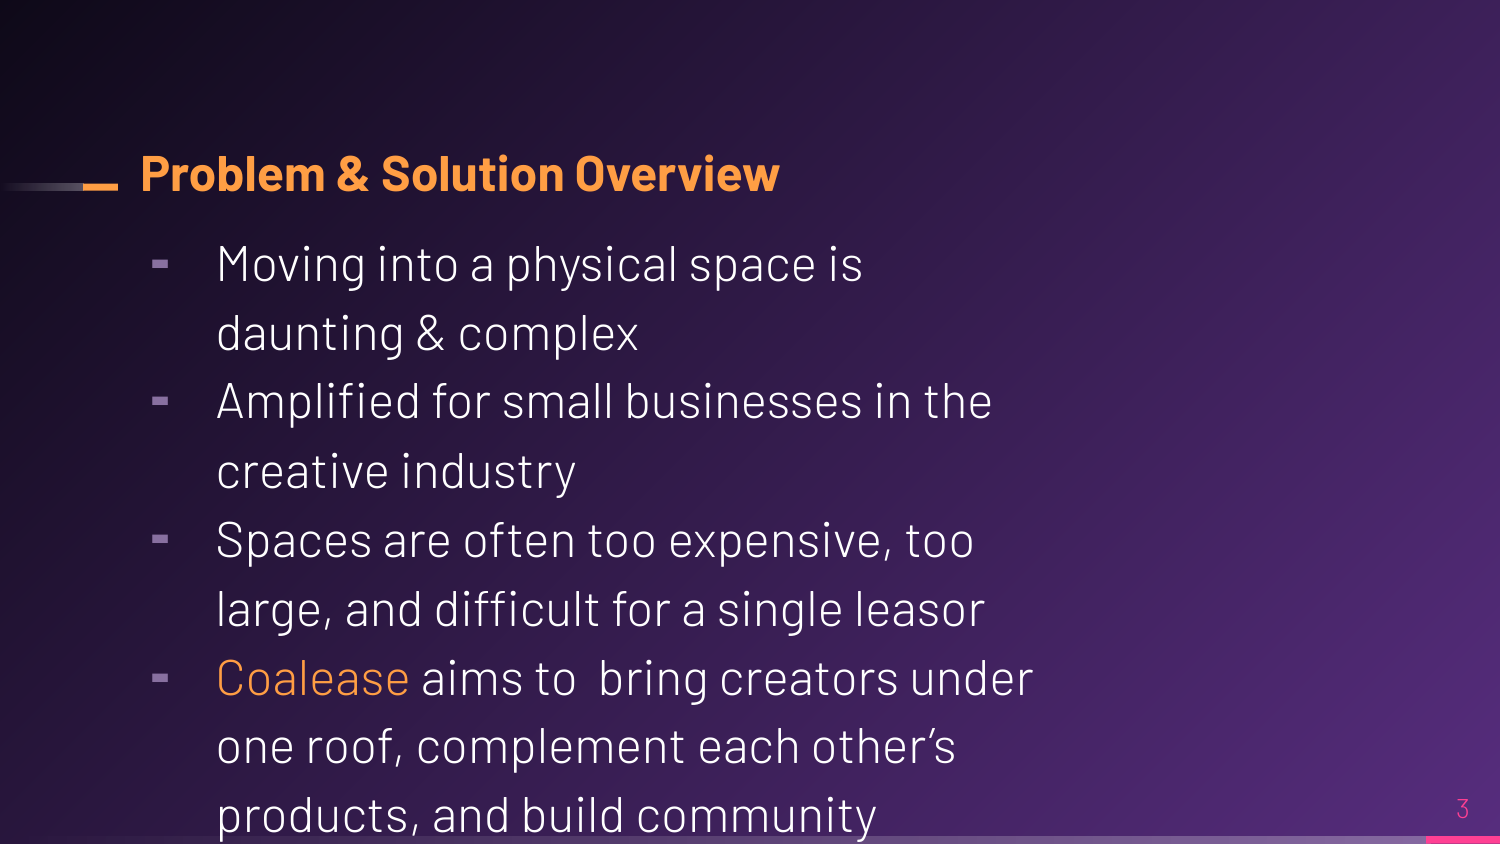

# Problem & Solution Overview
Moving into a physical space is daunting & complex
Amplified for small businesses in the creative industry
Spaces are often too expensive, too large, and difficult for a single leasor
Coalease aims to  bring creators under one roof, complement each other’s products, and build community
3